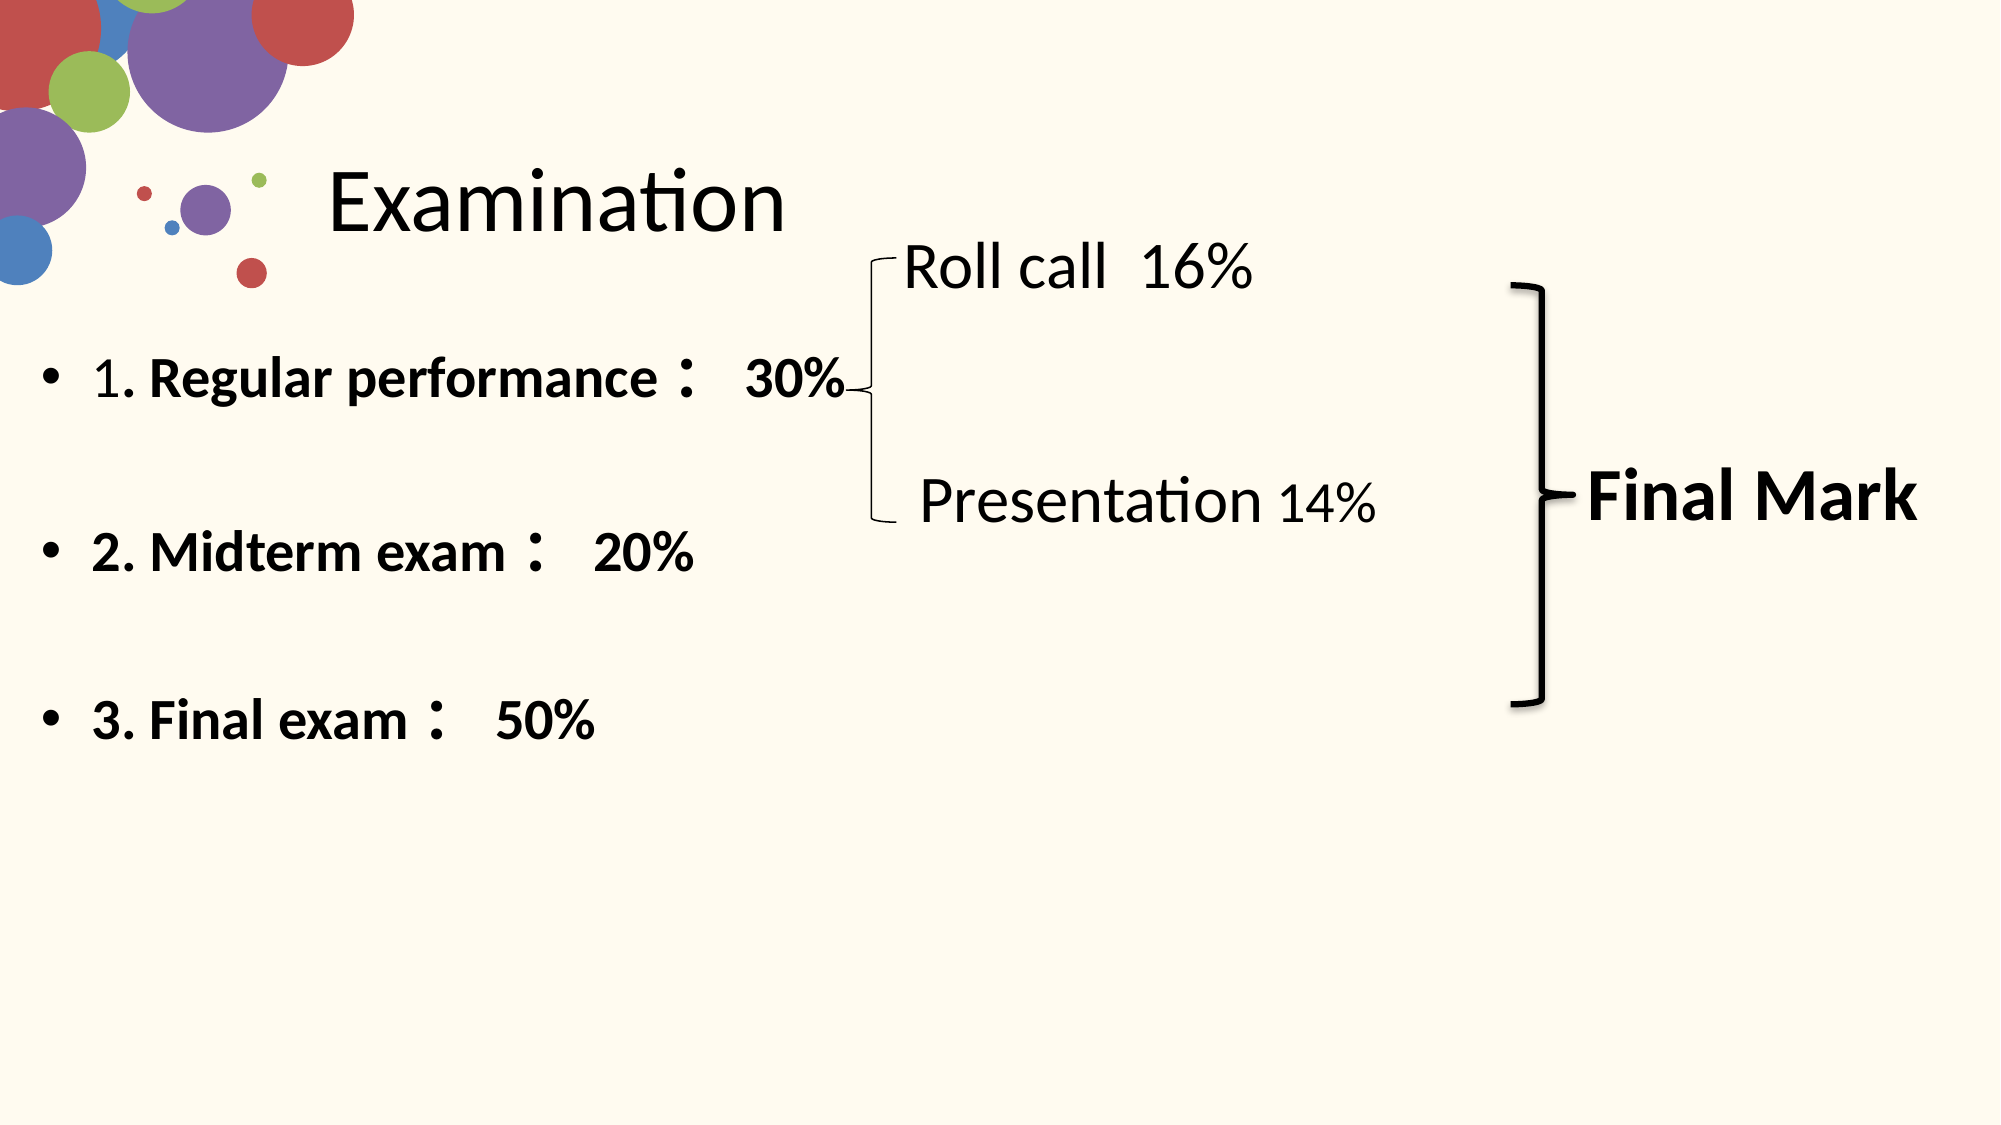

Examination

Roll call  16%

 1. Regular performance：30%

 2. Midterm exam：20%

 3. Final exam：50%

Final Mark
Presentation 14%